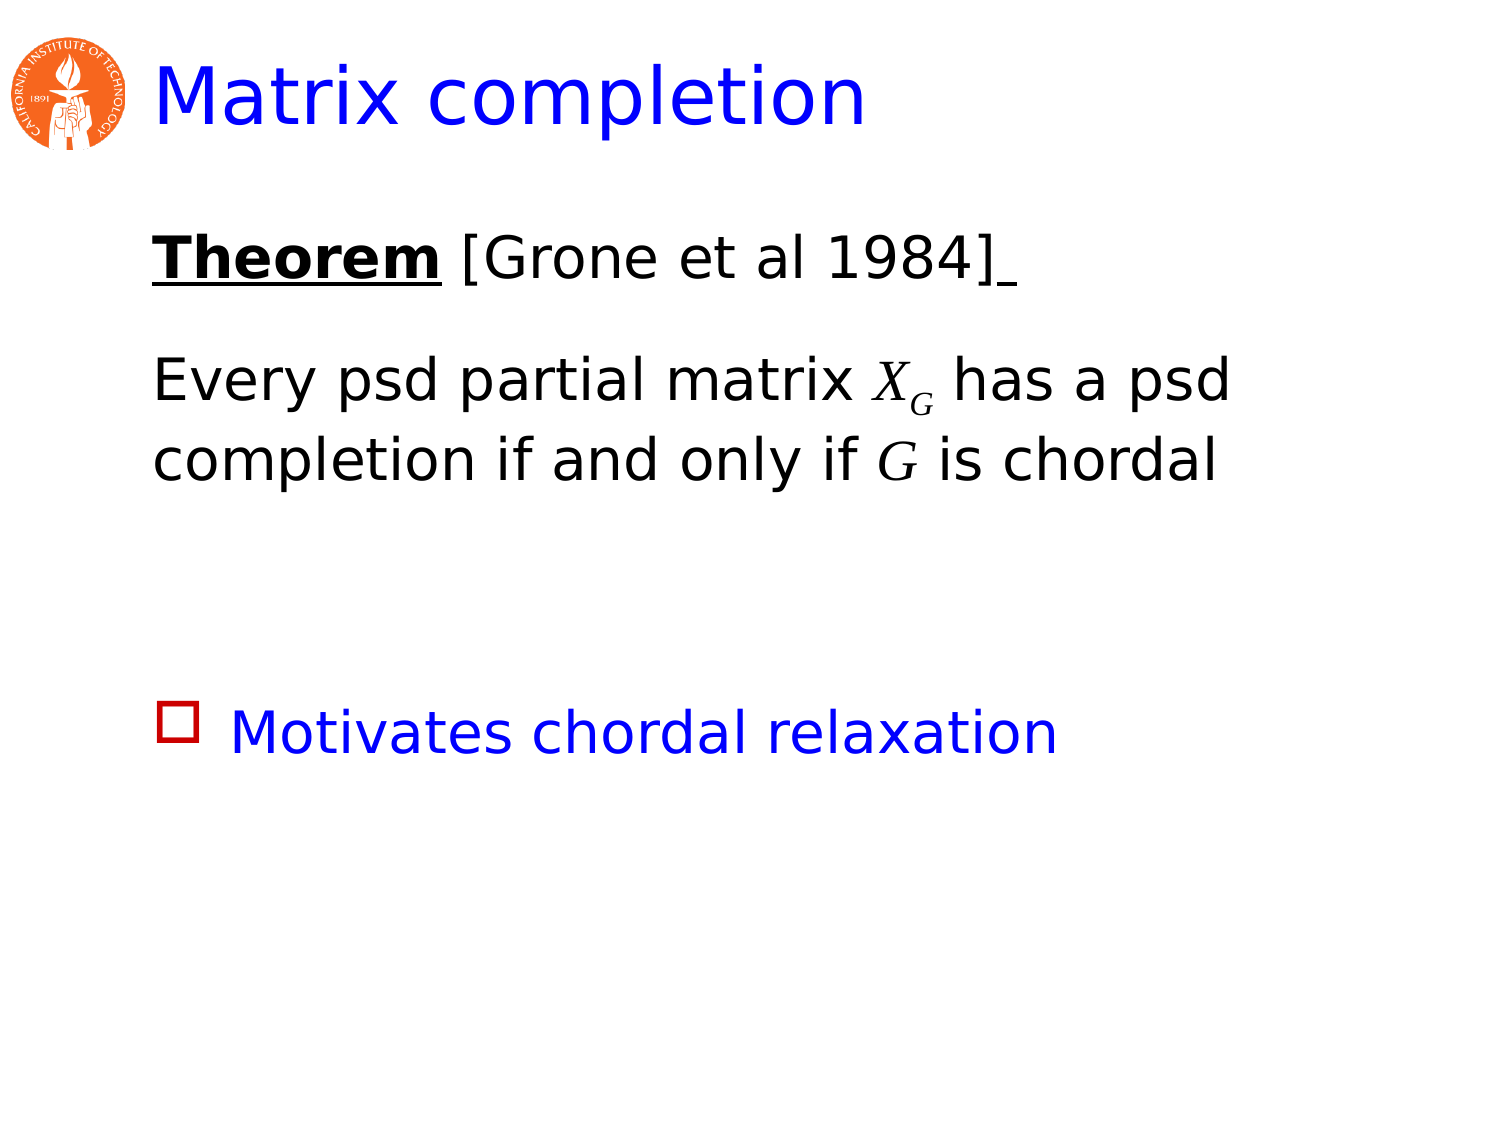

# Matrix completion
Theorem [Grone et al 1984]

Every psd partial matrix XG has a psd completion if and only if G is chordal
Motivates chordal relaxation